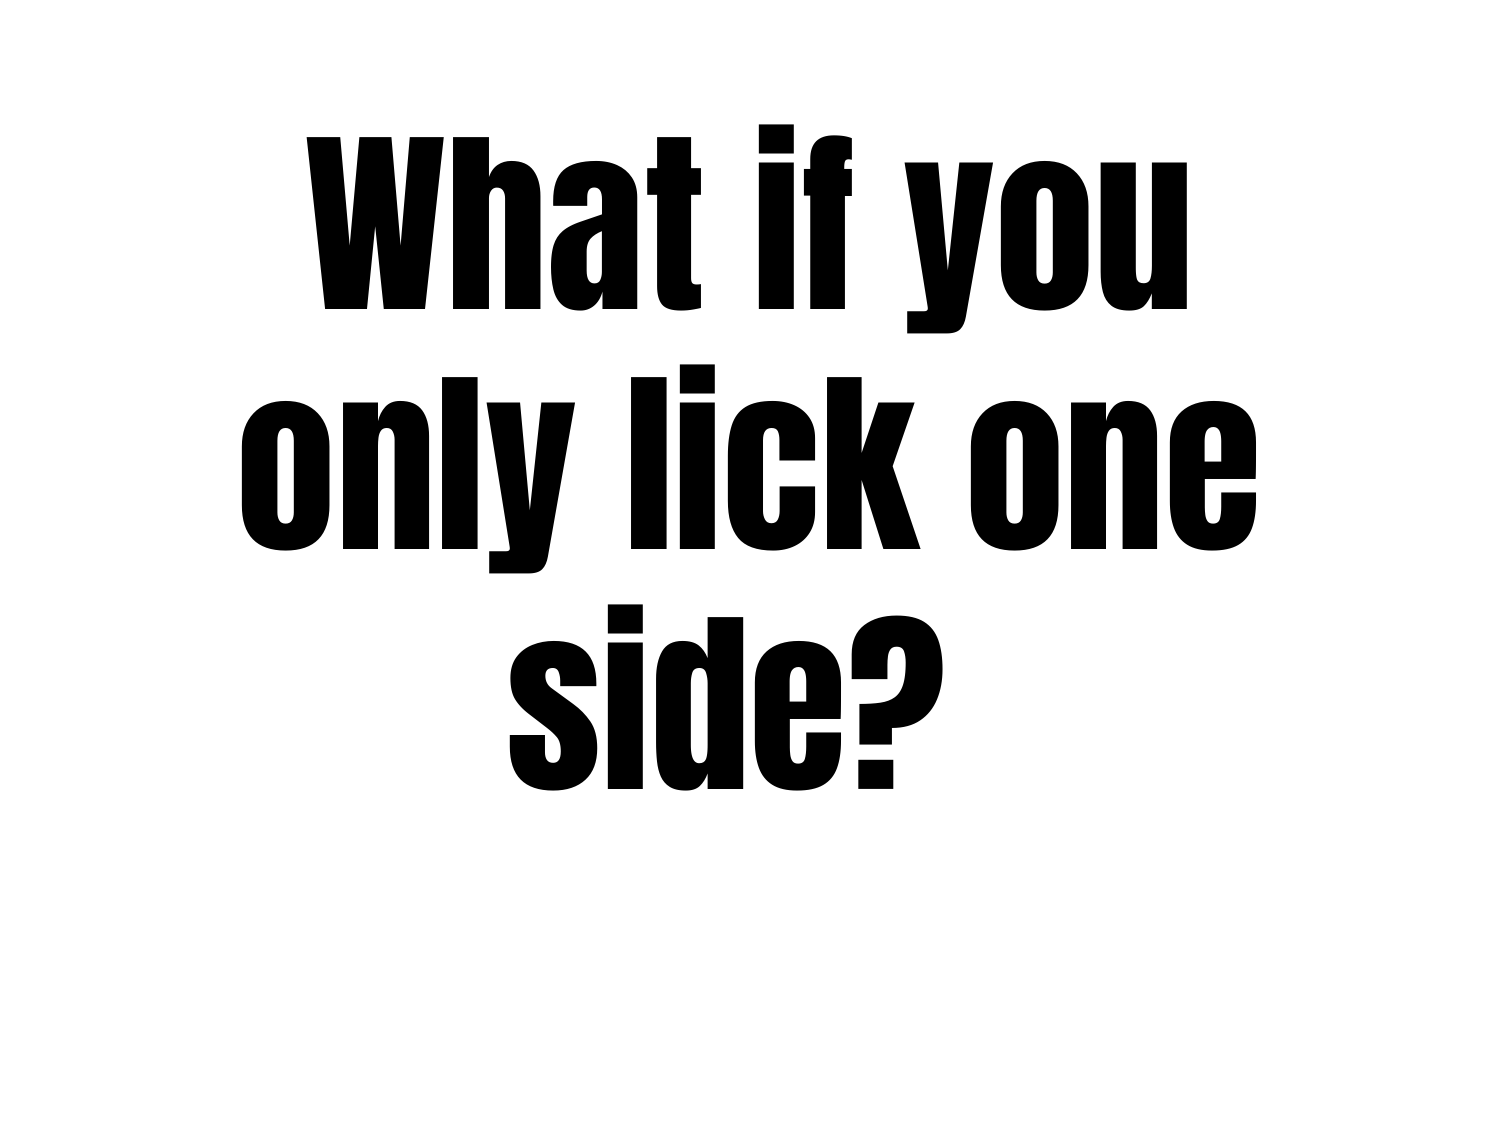

# What if you only lick one side?